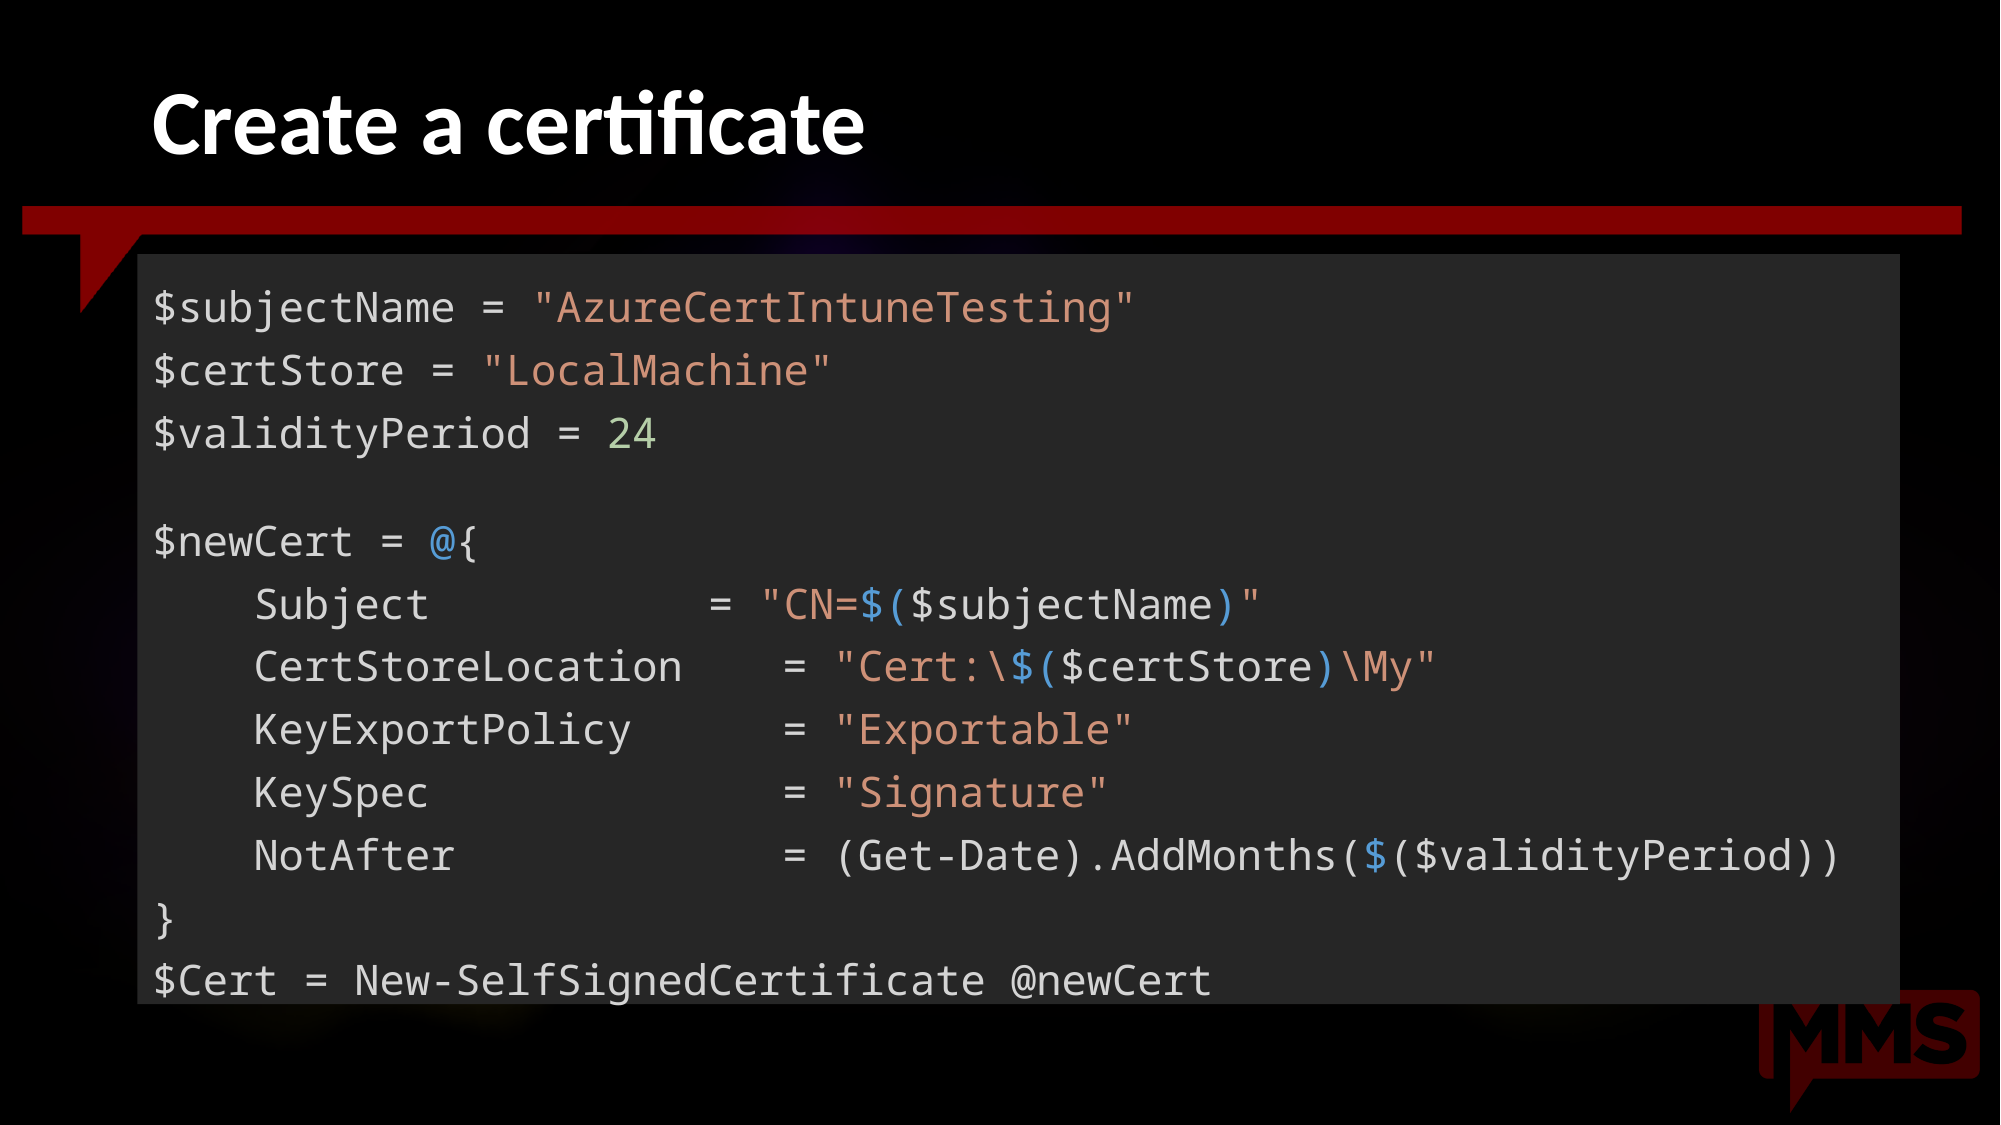

# Create a certificate

$subjectName = "AzureCertIntuneTesting"
$certStore = "LocalMachine"
$validityPeriod = 24
$newCert = @{
    Subject           = "CN=$($subjectName)"
    CertStoreLocation	= "Cert:\$($certStore)\My"
    KeyExportPolicy   	= "Exportable"
    KeySpec           	= "Signature"
    NotAfter          	= (Get-Date).AddMonths($($validityPeriod))
}
$Cert = New-SelfSignedCertificate @newCert